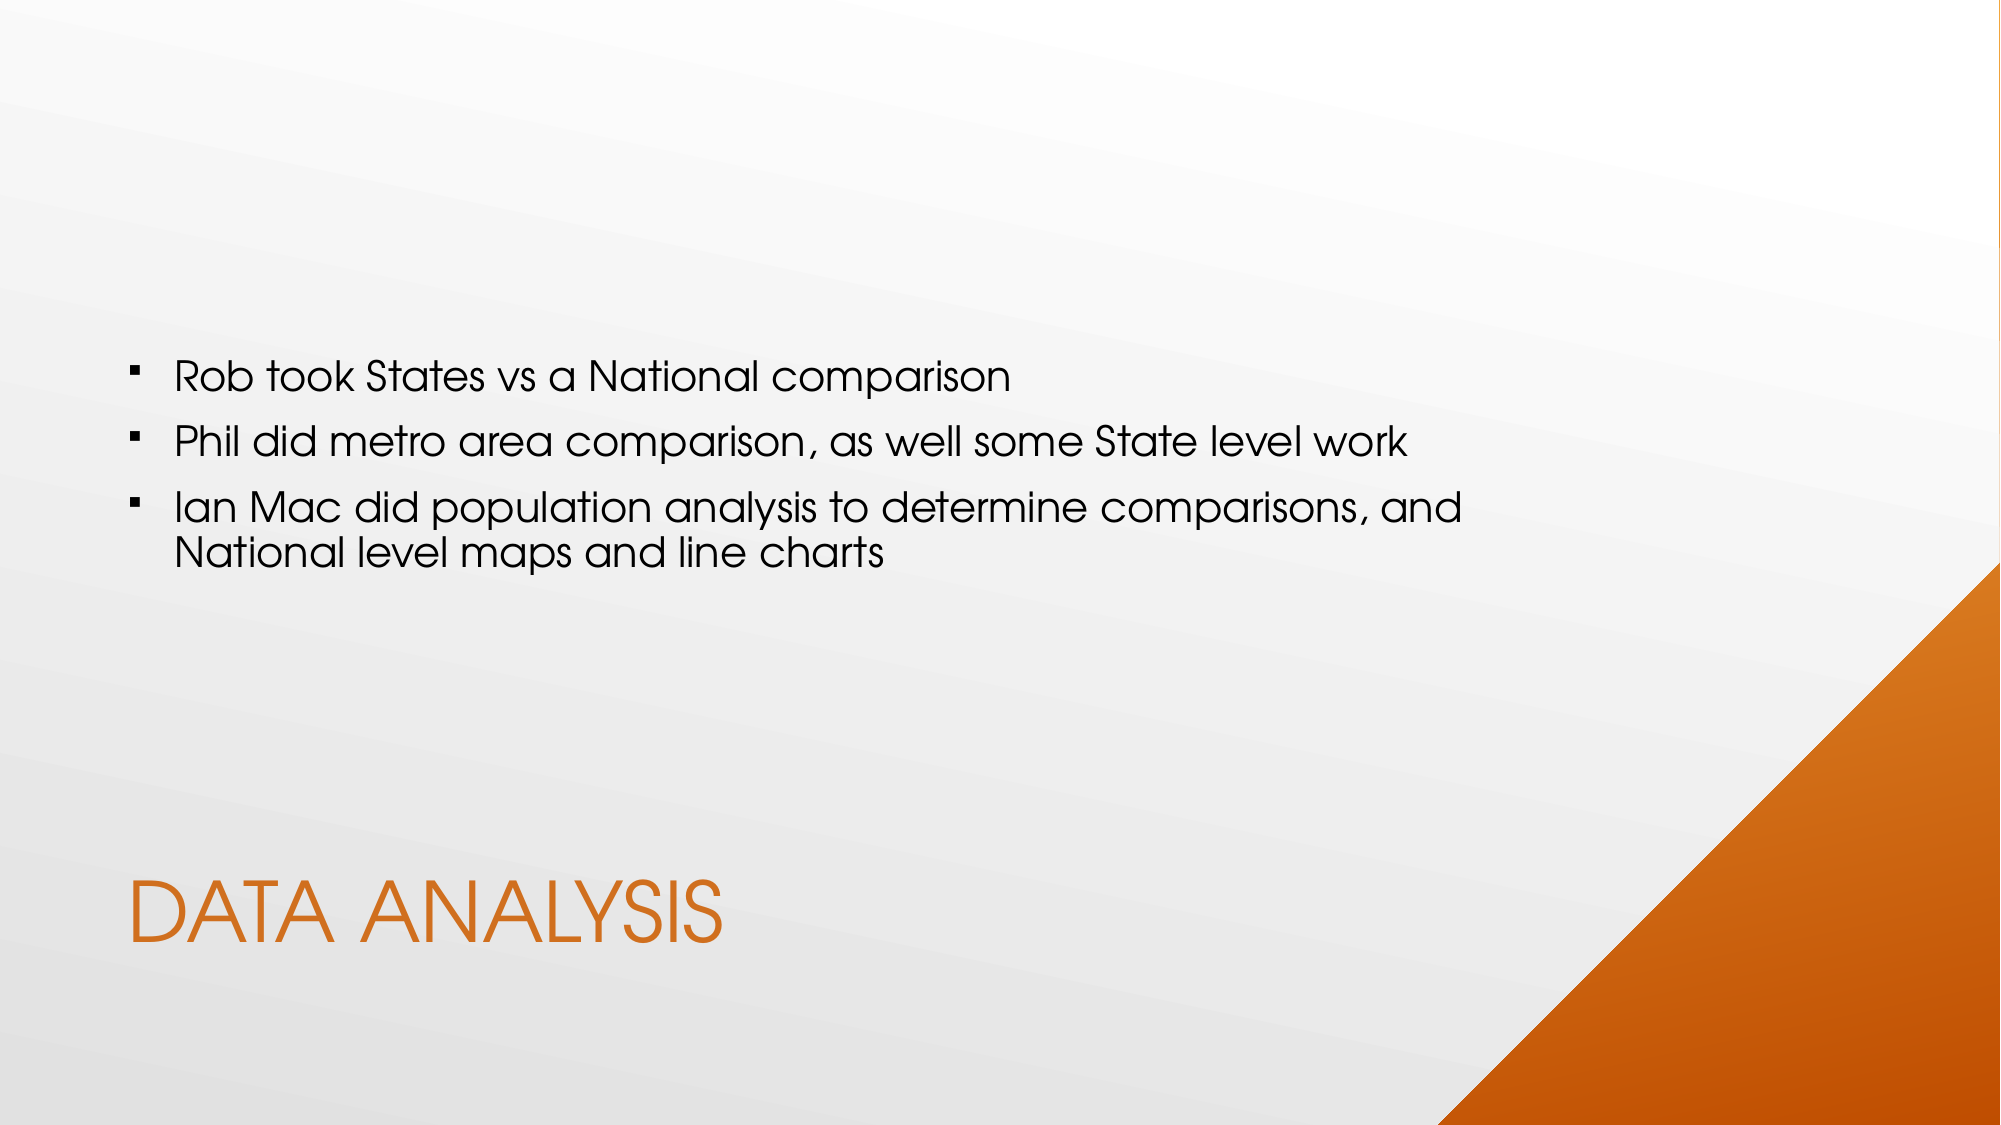

Rob took States vs a National comparison
Phil did metro area comparison, as well some State level work
Ian Mac did population analysis to determine comparisons, and National level maps and line charts
# Data Analysis